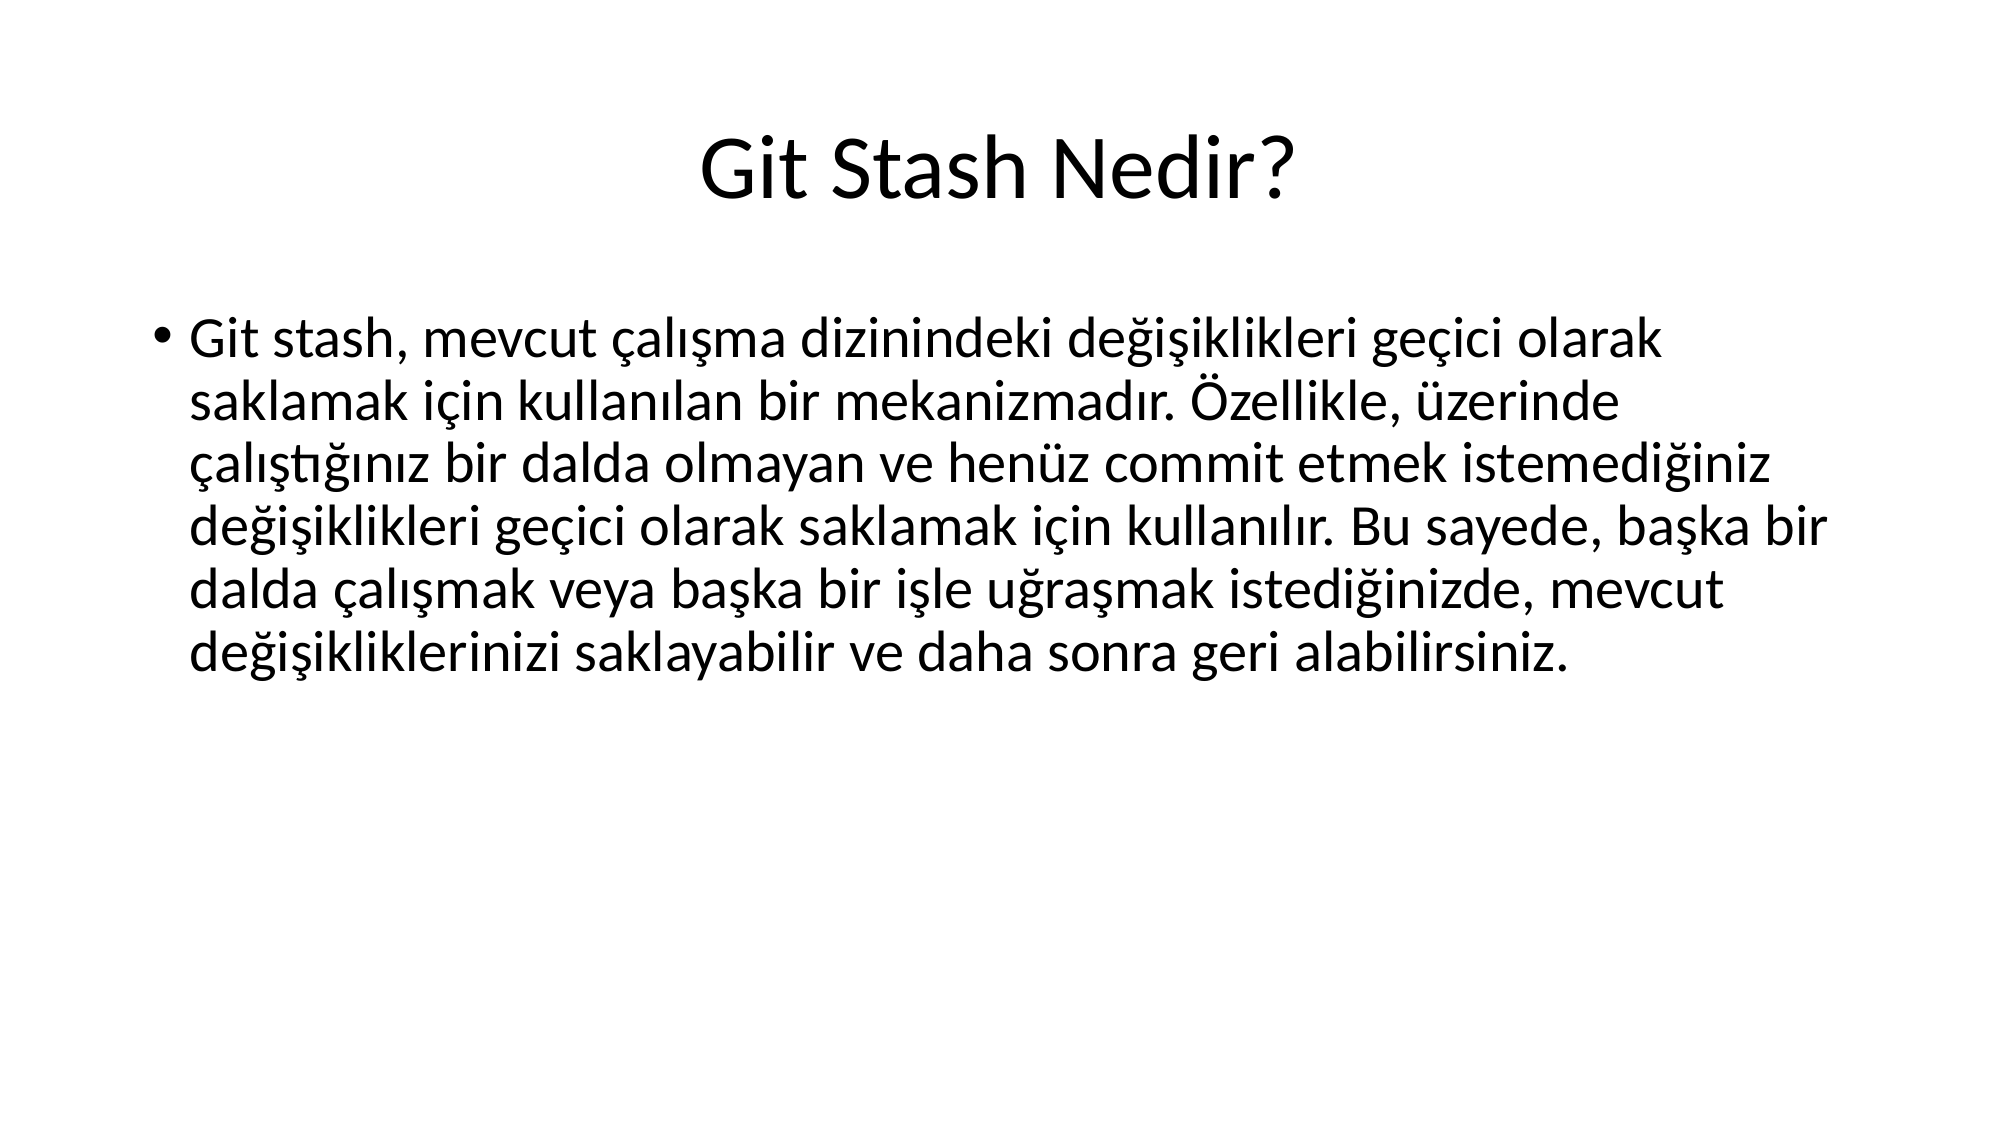

# Git Stash Nedir?
Git stash, mevcut çalışma dizinindeki değişiklikleri geçici olarak saklamak için kullanılan bir mekanizmadır. Özellikle, üzerinde çalıştığınız bir dalda olmayan ve henüz commit etmek istemediğiniz değişiklikleri geçici olarak saklamak için kullanılır. Bu sayede, başka bir dalda çalışmak veya başka bir işle uğraşmak istediğinizde, mevcut değişikliklerinizi saklayabilir ve daha sonra geri alabilirsiniz.